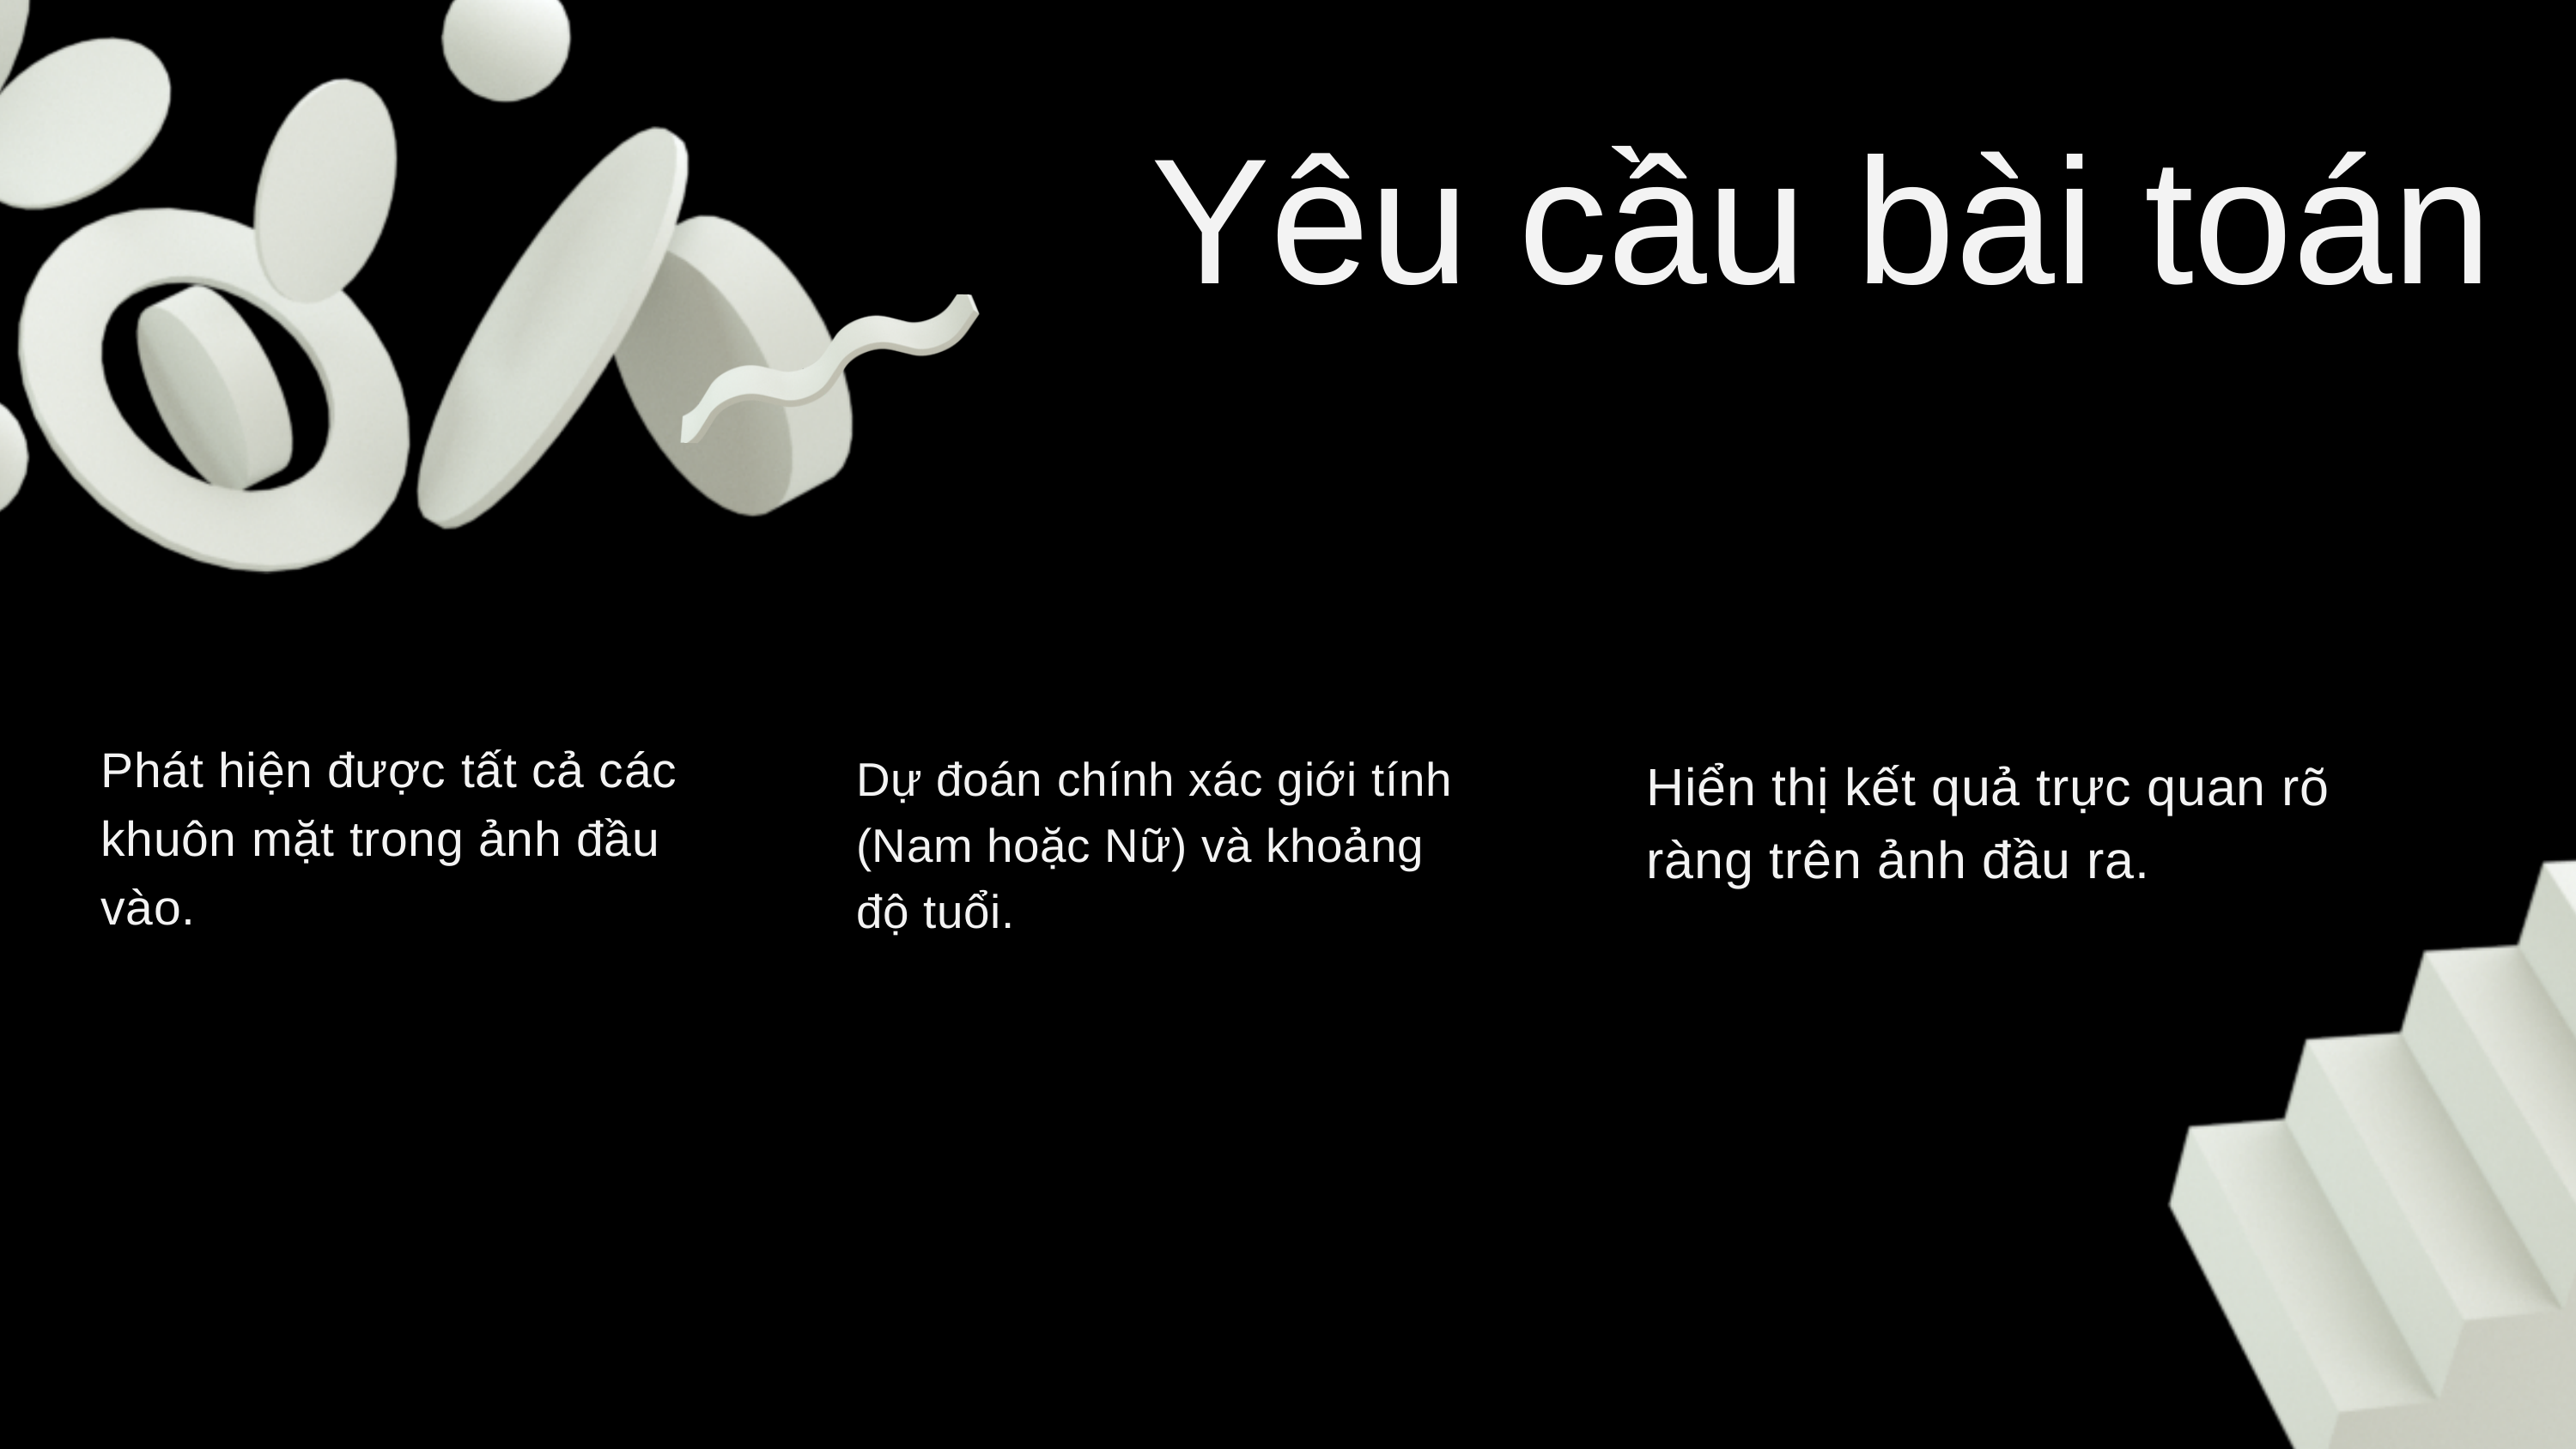

Yêu cầu bài toán

Phát hiện được tất cả các khuôn mặt trong ảnh đầu vào.

Dự đoán chính xác giới tính (Nam hoặc Nữ) và khoảng độ tuổi.

Hiển thị kết quả trực quan rõ ràng trên ảnh đầu ra.